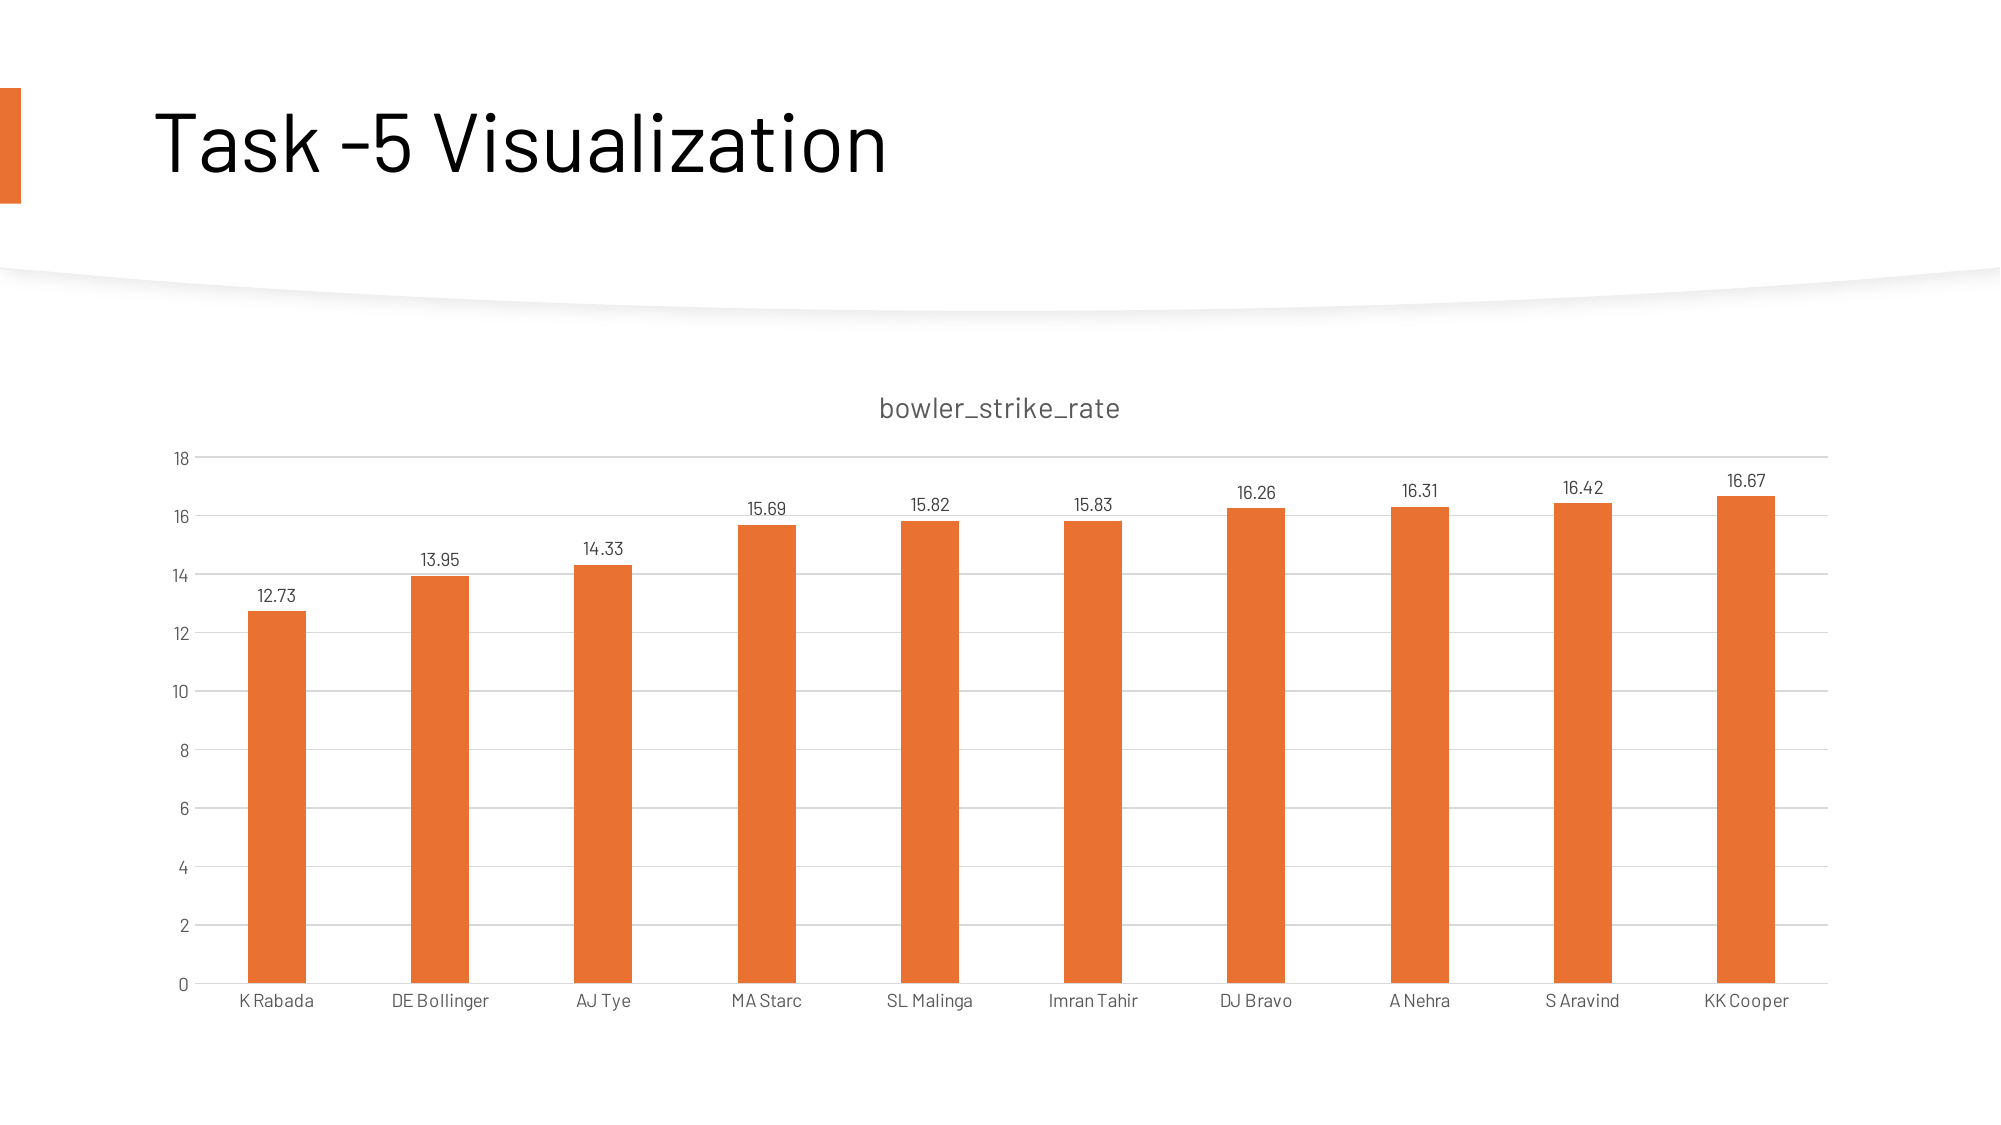

# Task -5 Visualization

### Chart:

| Category | bowler_strike_rate |
|---|---|
| K Rabada | 12.73 |
| DE Bollinger | 13.95 |
| AJ Tye | 14.33 |
| MA Starc | 15.69 |
| SL Malinga | 15.82 |
| Imran Tahir | 15.83 |
| DJ Bravo | 16.26 |
| A Nehra | 16.31 |
| S Aravind | 16.42 |
| KK Cooper | 16.67 |